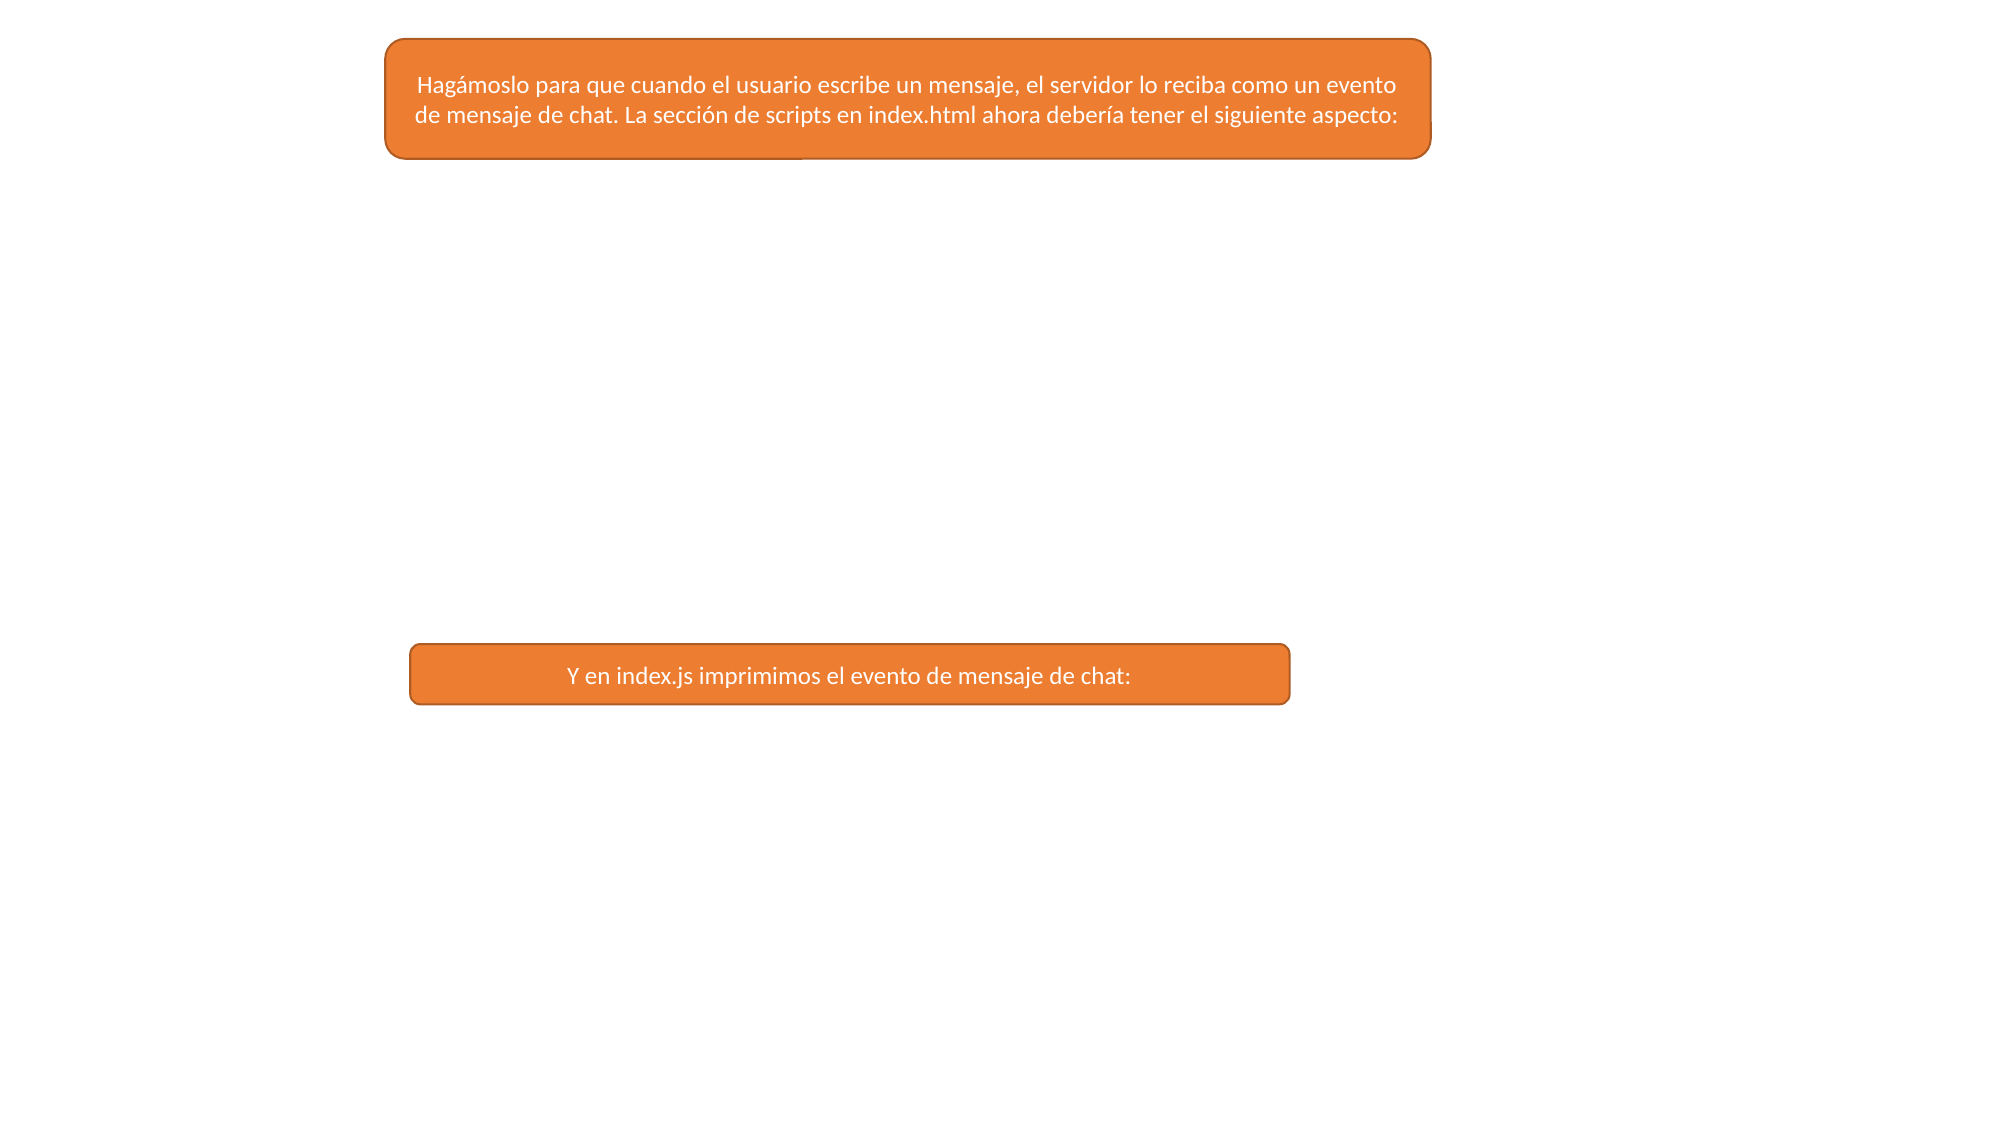

Hagámoslo para que cuando el usuario escribe un mensaje, el servidor lo reciba como un evento de mensaje de chat. La sección de scripts en index.html ahora debería tener el siguiente aspecto:

Y en index.js imprimimos el evento de mensaje de chat: